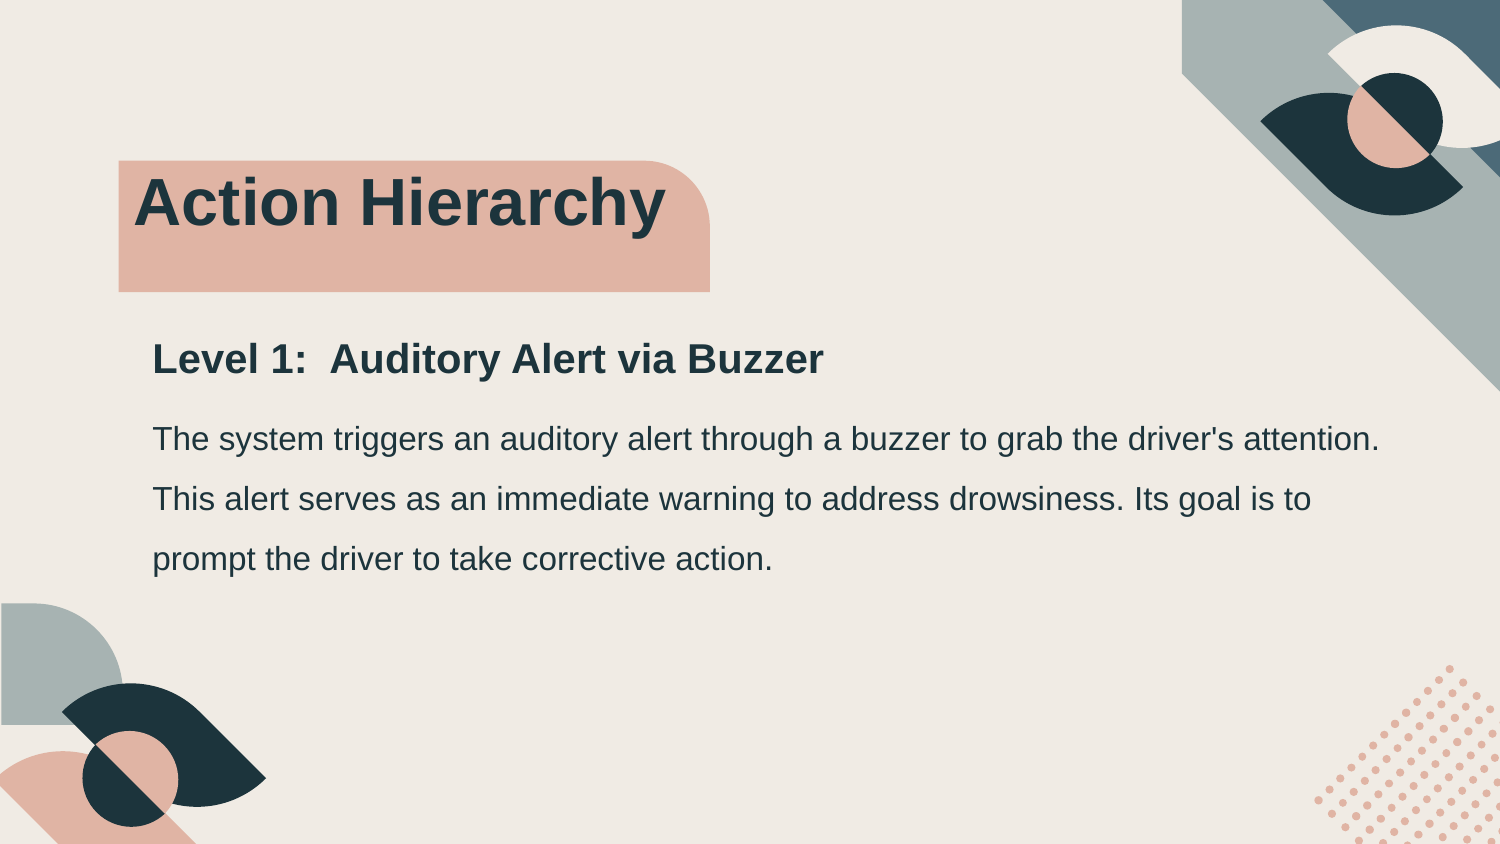

Action Hierarchy

Level 1:  Auditory Alert via Buzzer
The system triggers an auditory alert through a buzzer to grab the driver's attention. This alert serves as an immediate warning to address drowsiness. Its goal is to prompt the driver to take corrective action.